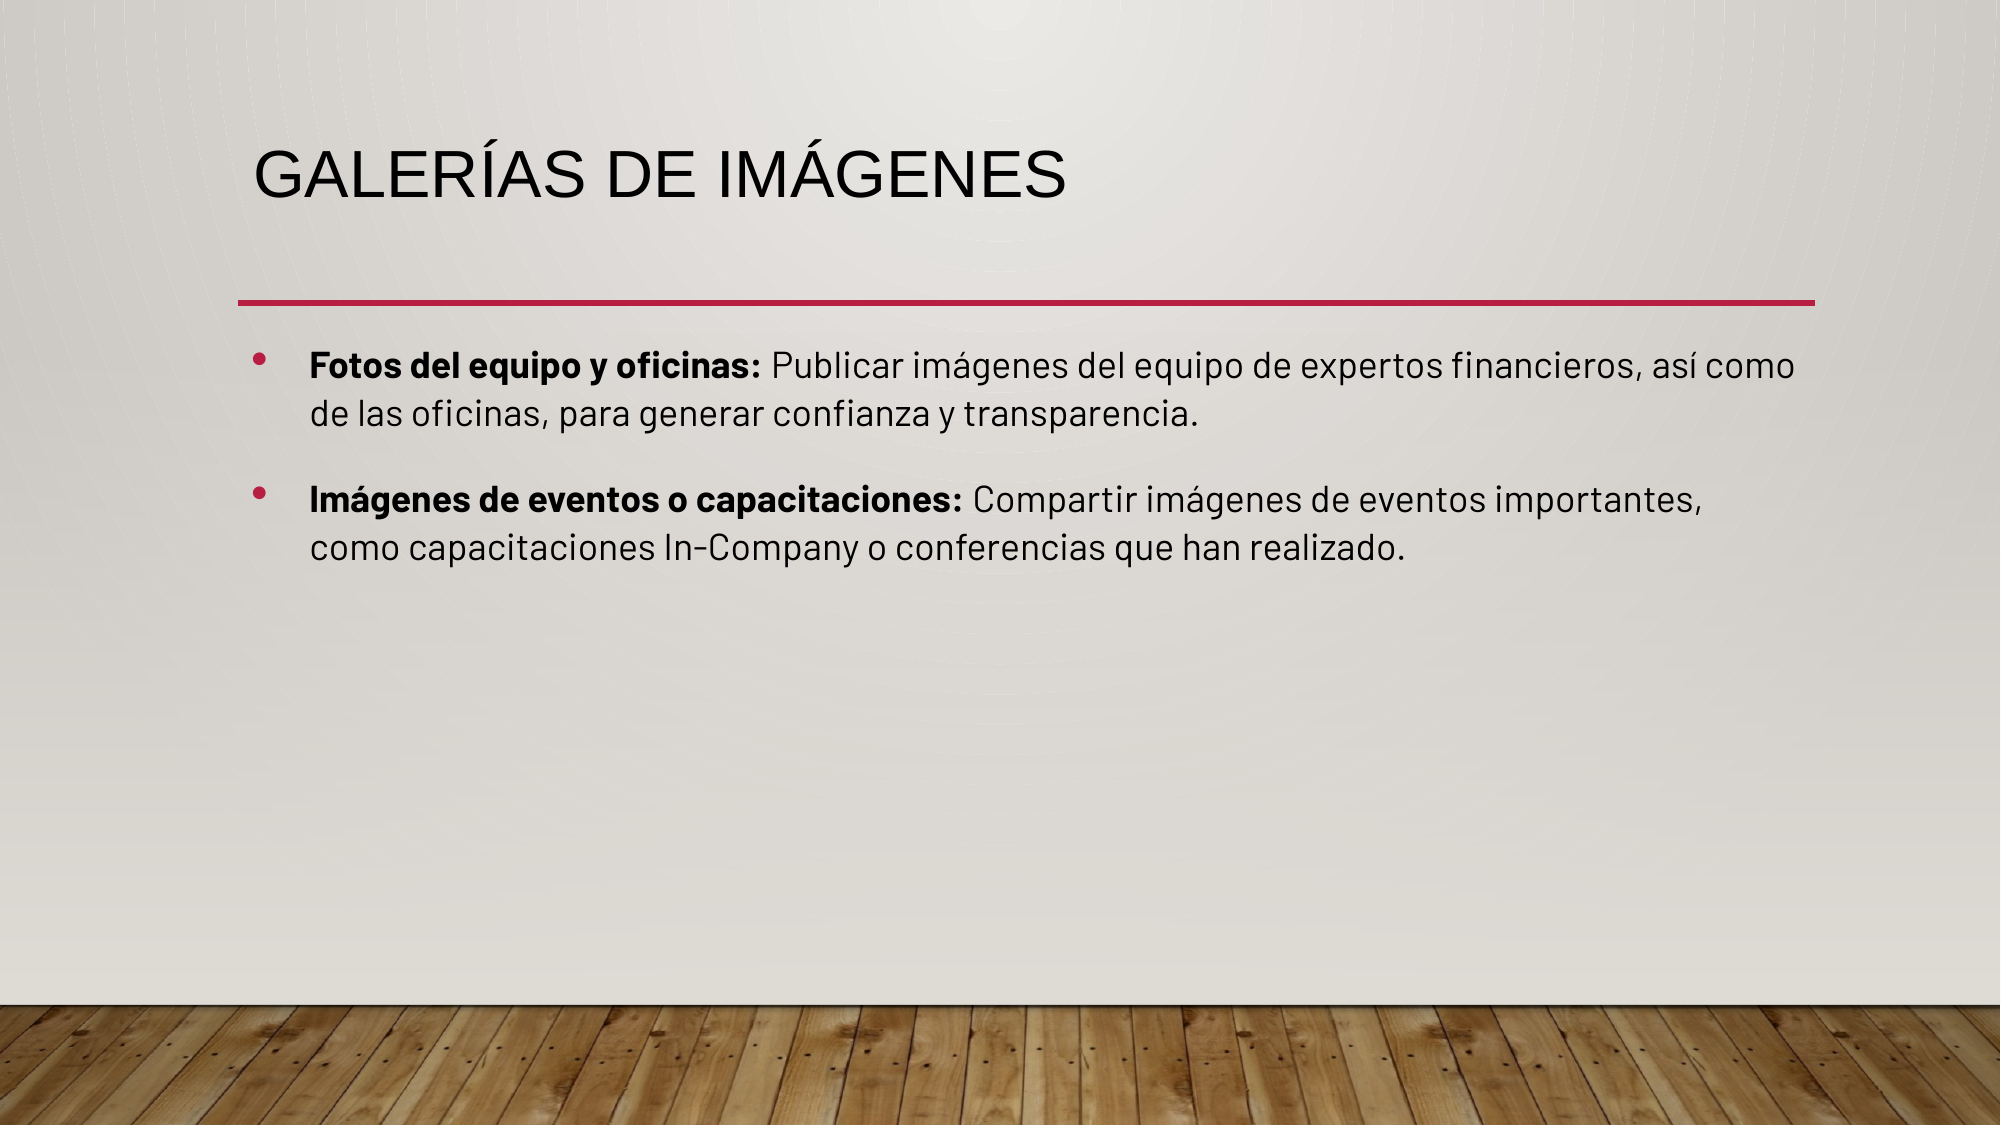

# Galerías de Imágenes
Fotos del equipo y oficinas: Publicar imágenes del equipo de expertos financieros, así como de las oficinas, para generar confianza y transparencia.
Imágenes de eventos o capacitaciones: Compartir imágenes de eventos importantes, como capacitaciones In-Company o conferencias que han realizado.